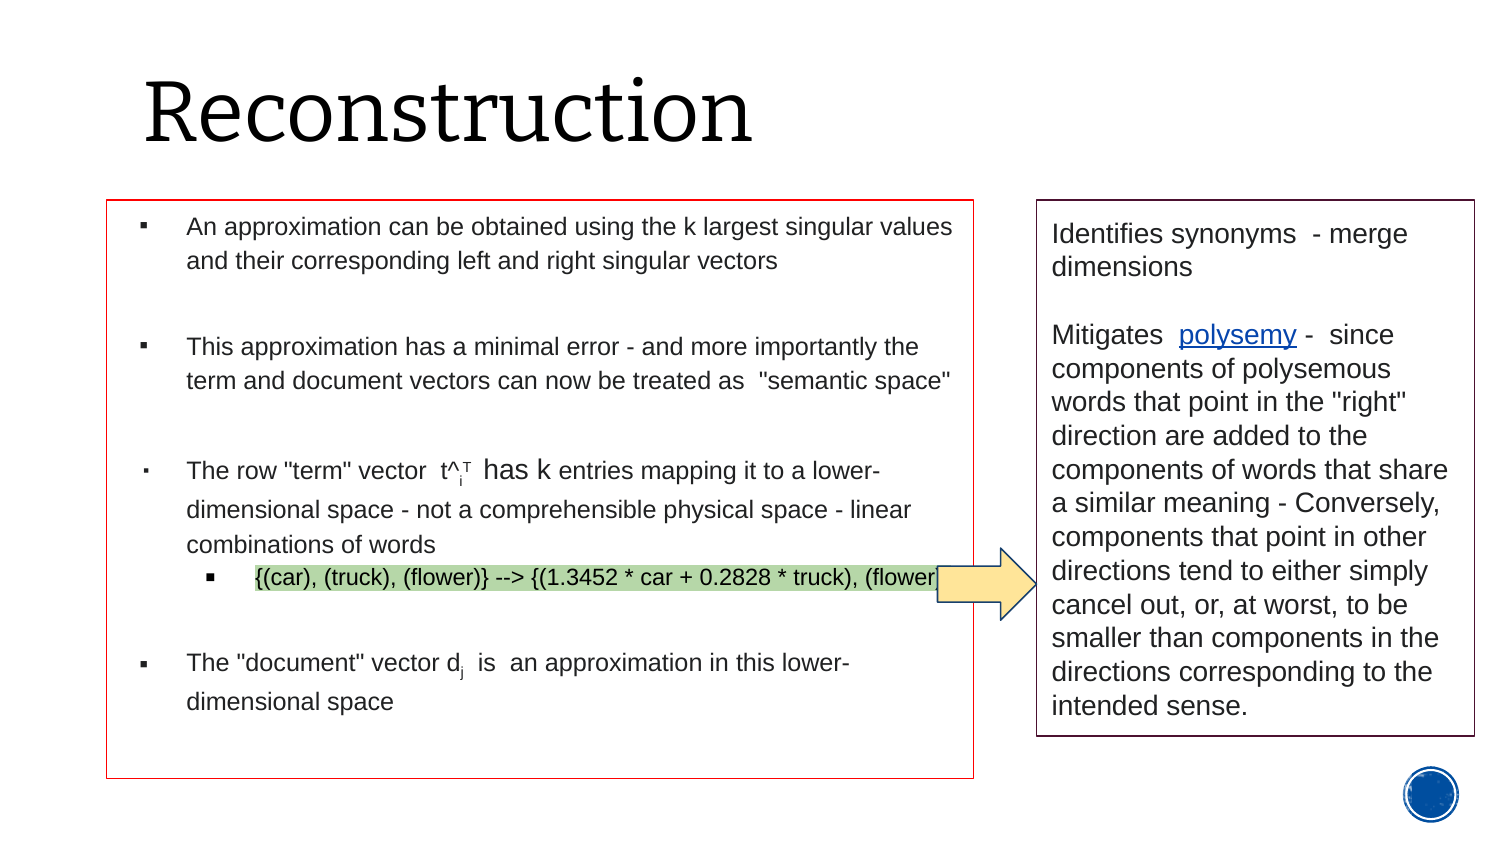

# Reconstruction
An approximation can be obtained using the k largest singular values  and their corresponding left and right singular vectors

This approximation has a minimal error - and more importantly the term and document vectors can now be treated as  "semantic space"

The row "term" vector  t^iT  has k entries mapping it to a lower-dimensional space - not a comprehensible physical space - linear combinations of words
{(car), (truck), (flower)} --> {(1.3452 * car + 0.2828 * truck), (flower)}

The "document" vector dj  is  an approximation in this lower-dimensional space
Identifies synonyms  - merge dimensions

Mitigates  polysemy -  since components of polysemous words that point in the "right" direction are added to the components of words that share a similar meaning - Conversely, components that point in other directions tend to either simply cancel out, or, at worst, to be smaller than components in the directions corresponding to the intended sense.